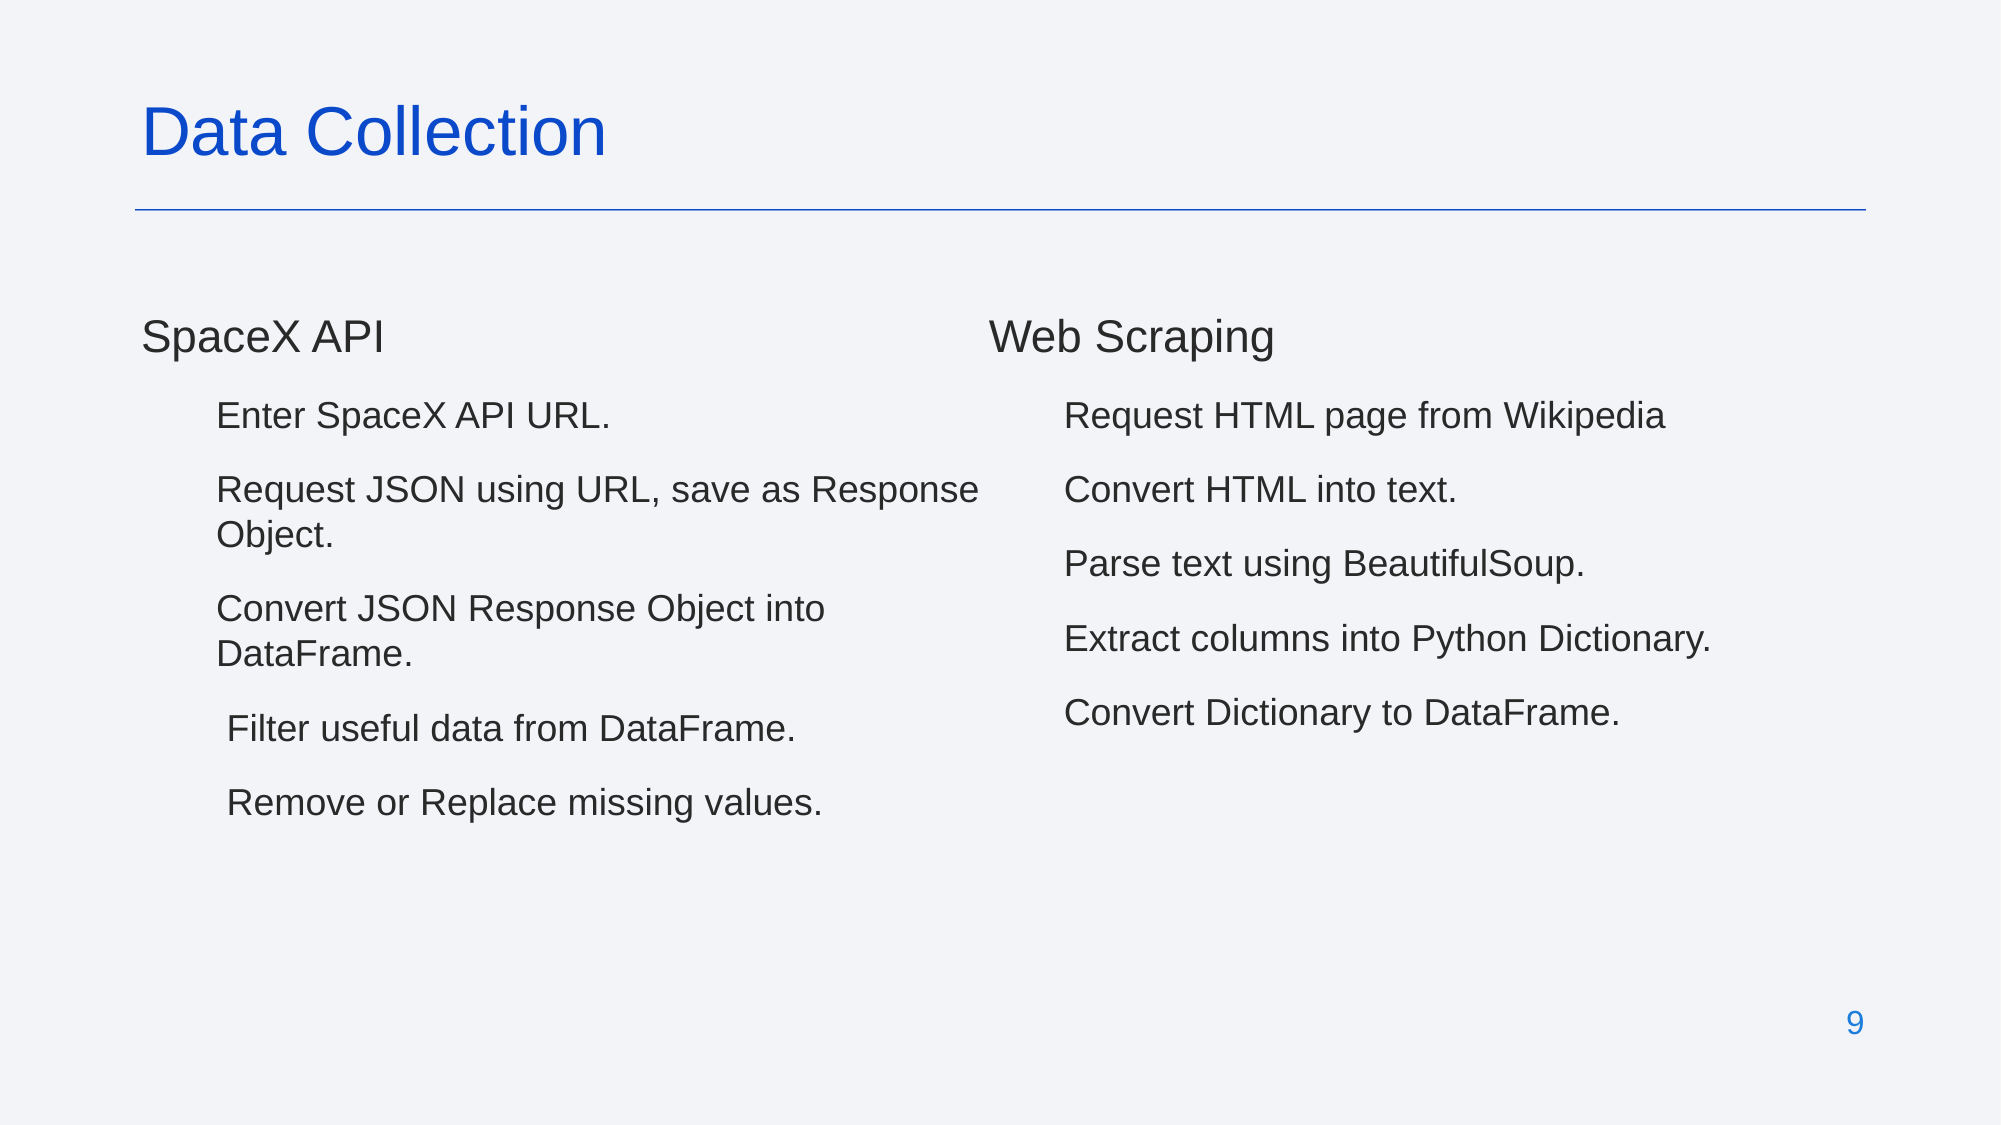

Data Collection
SpaceX API
Enter SpaceX API URL.
Request JSON using URL, save as Response Object.
Convert JSON Response Object into DataFrame.
 Filter useful data from DataFrame.
 Remove or Replace missing values.

Web Scraping
Request HTML page from Wikipedia
Convert HTML into text.
Parse text using BeautifulSoup.
Extract columns into Python Dictionary.
Convert Dictionary to DataFrame.

9